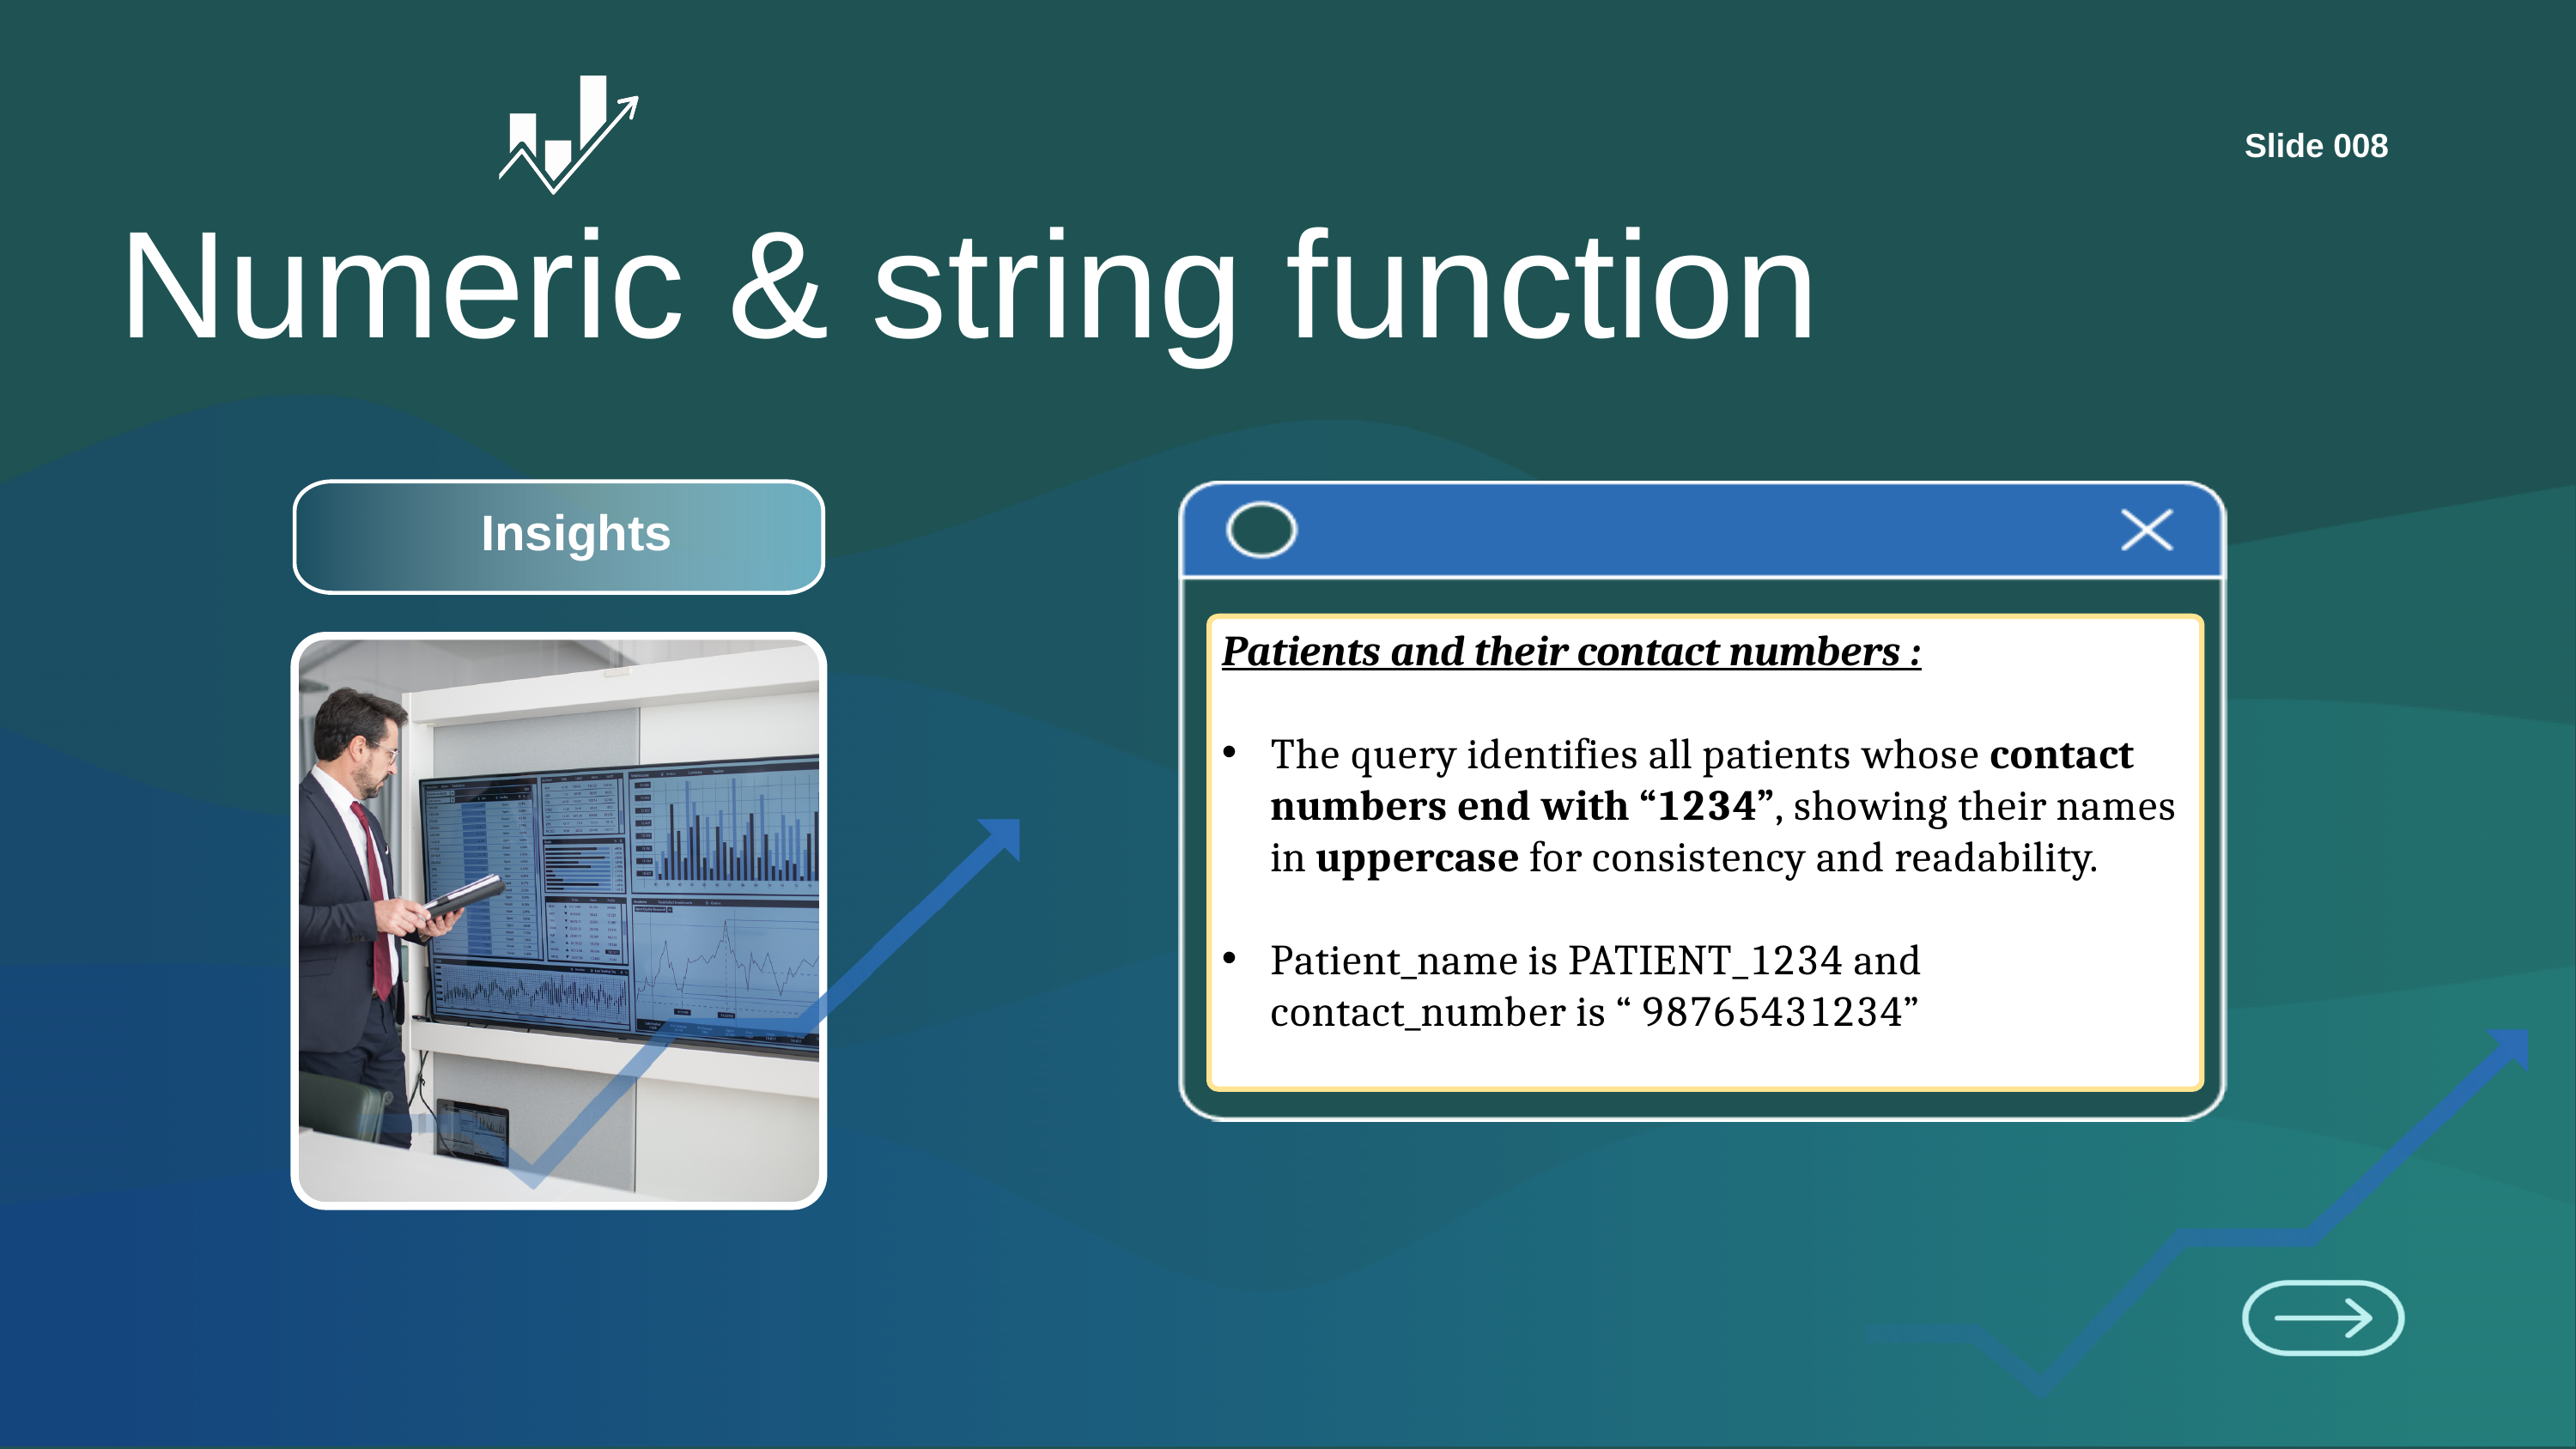

Slide 008
Numeric & string function

      Insights
Patients and their contact numbers :

The query identifies all patients whose contact numbers end with “1234”, showing their names in uppercase for consistency and readability.

Patient_name is PATIENT_1234 and contact_number is “ 98765431234”